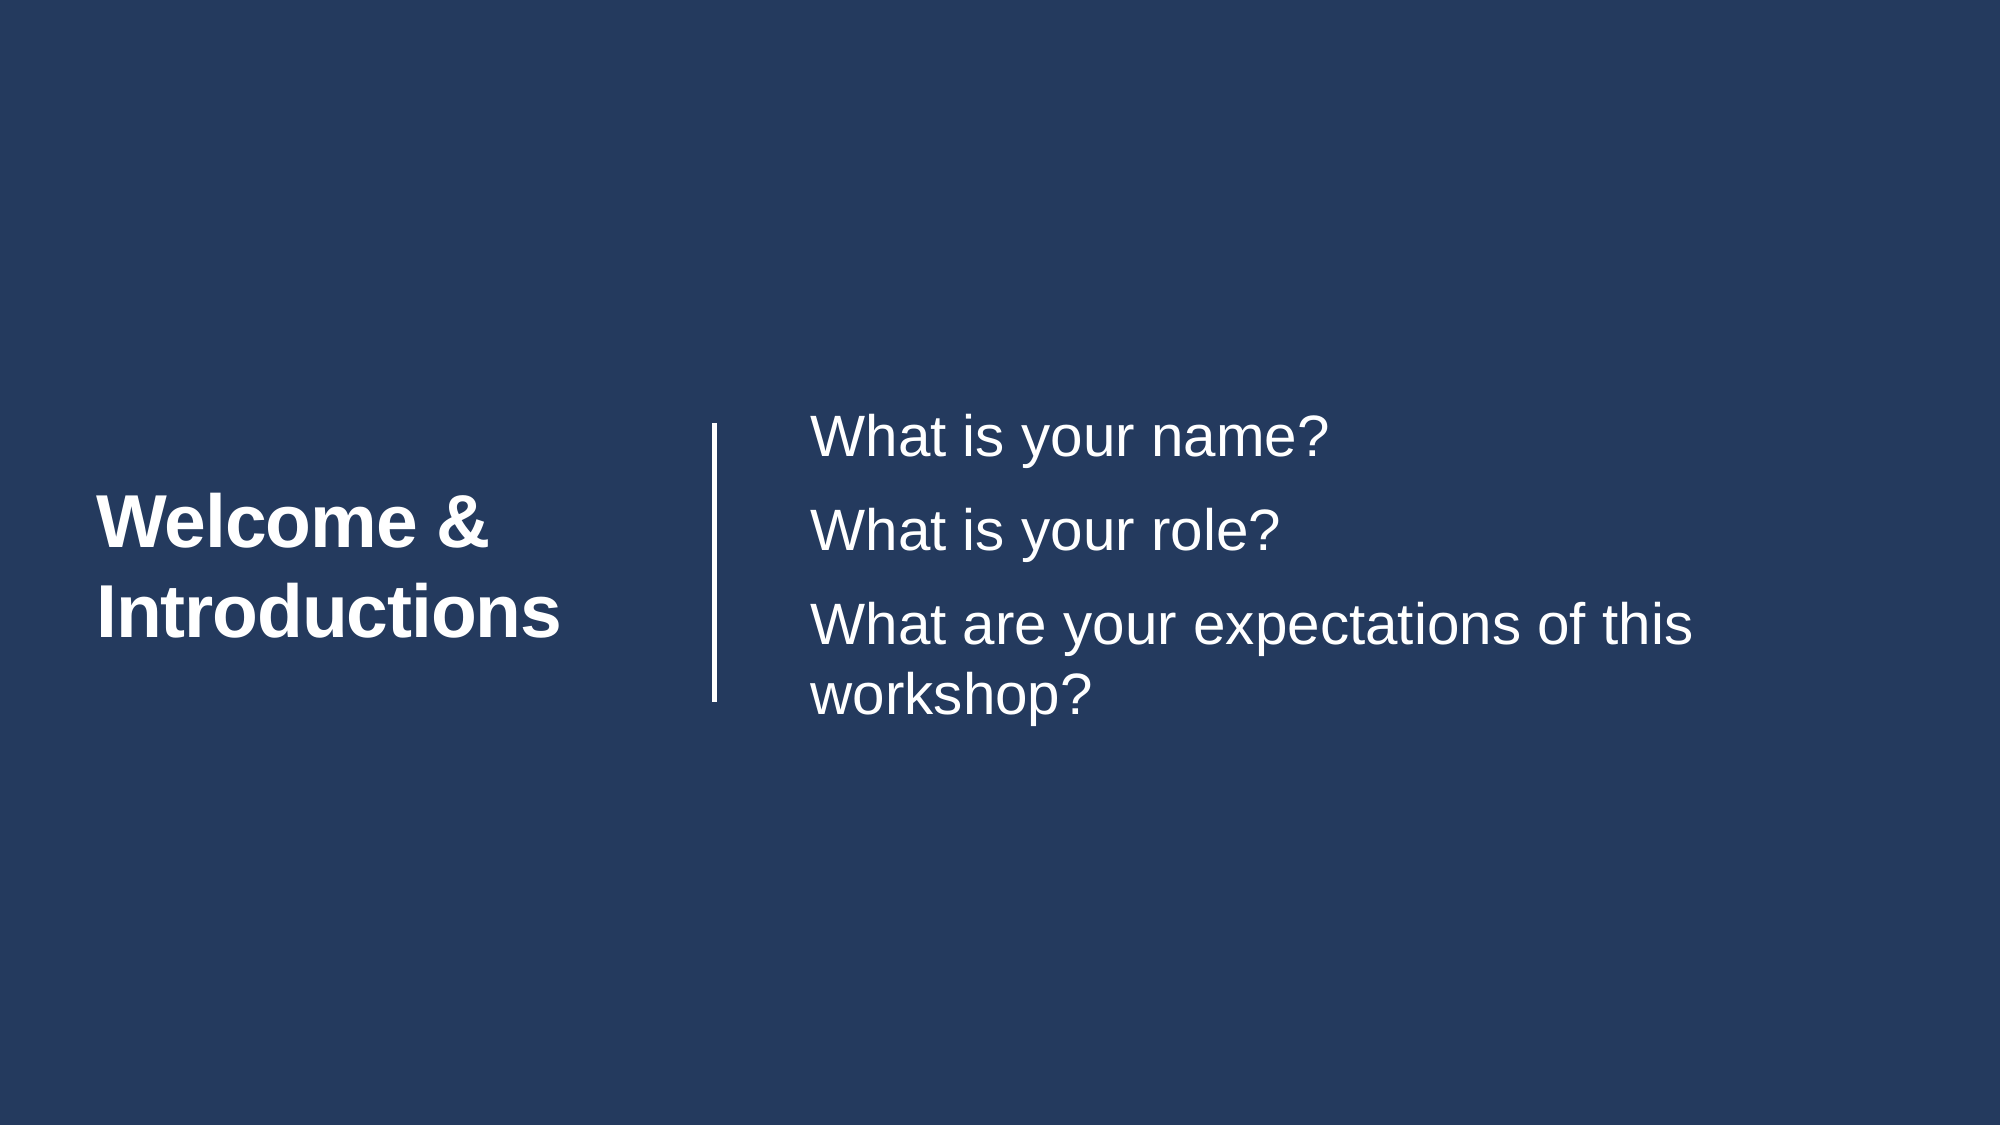

# Welcome & Introductions
What is your name?
What is your role?
What are your expectations of this workshop?